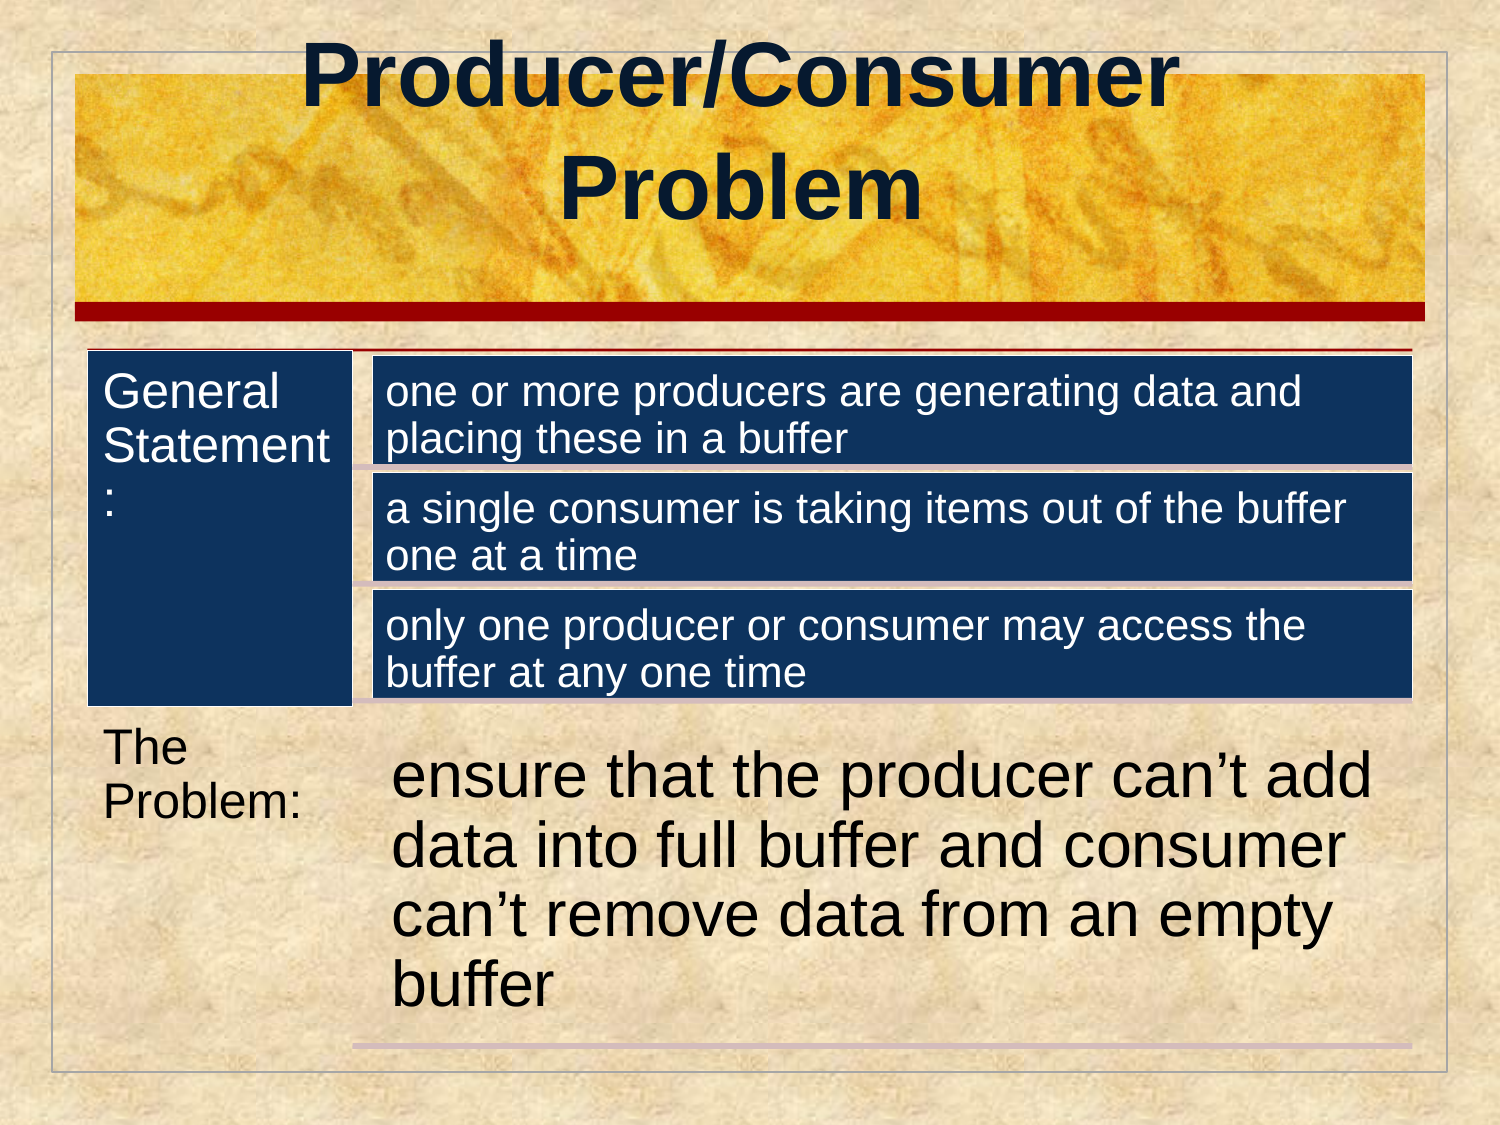

# Producer/Consumer Problem
General Statement:
one or more producers are generating data and placing these in a buffer
a single consumer is taking items out of the buffer one at a time
only one producer or consumer may access the buffer at any one time
The Problem:
ensure that the producer can’t add data into full buffer and consumer can’t remove data from an empty buffer